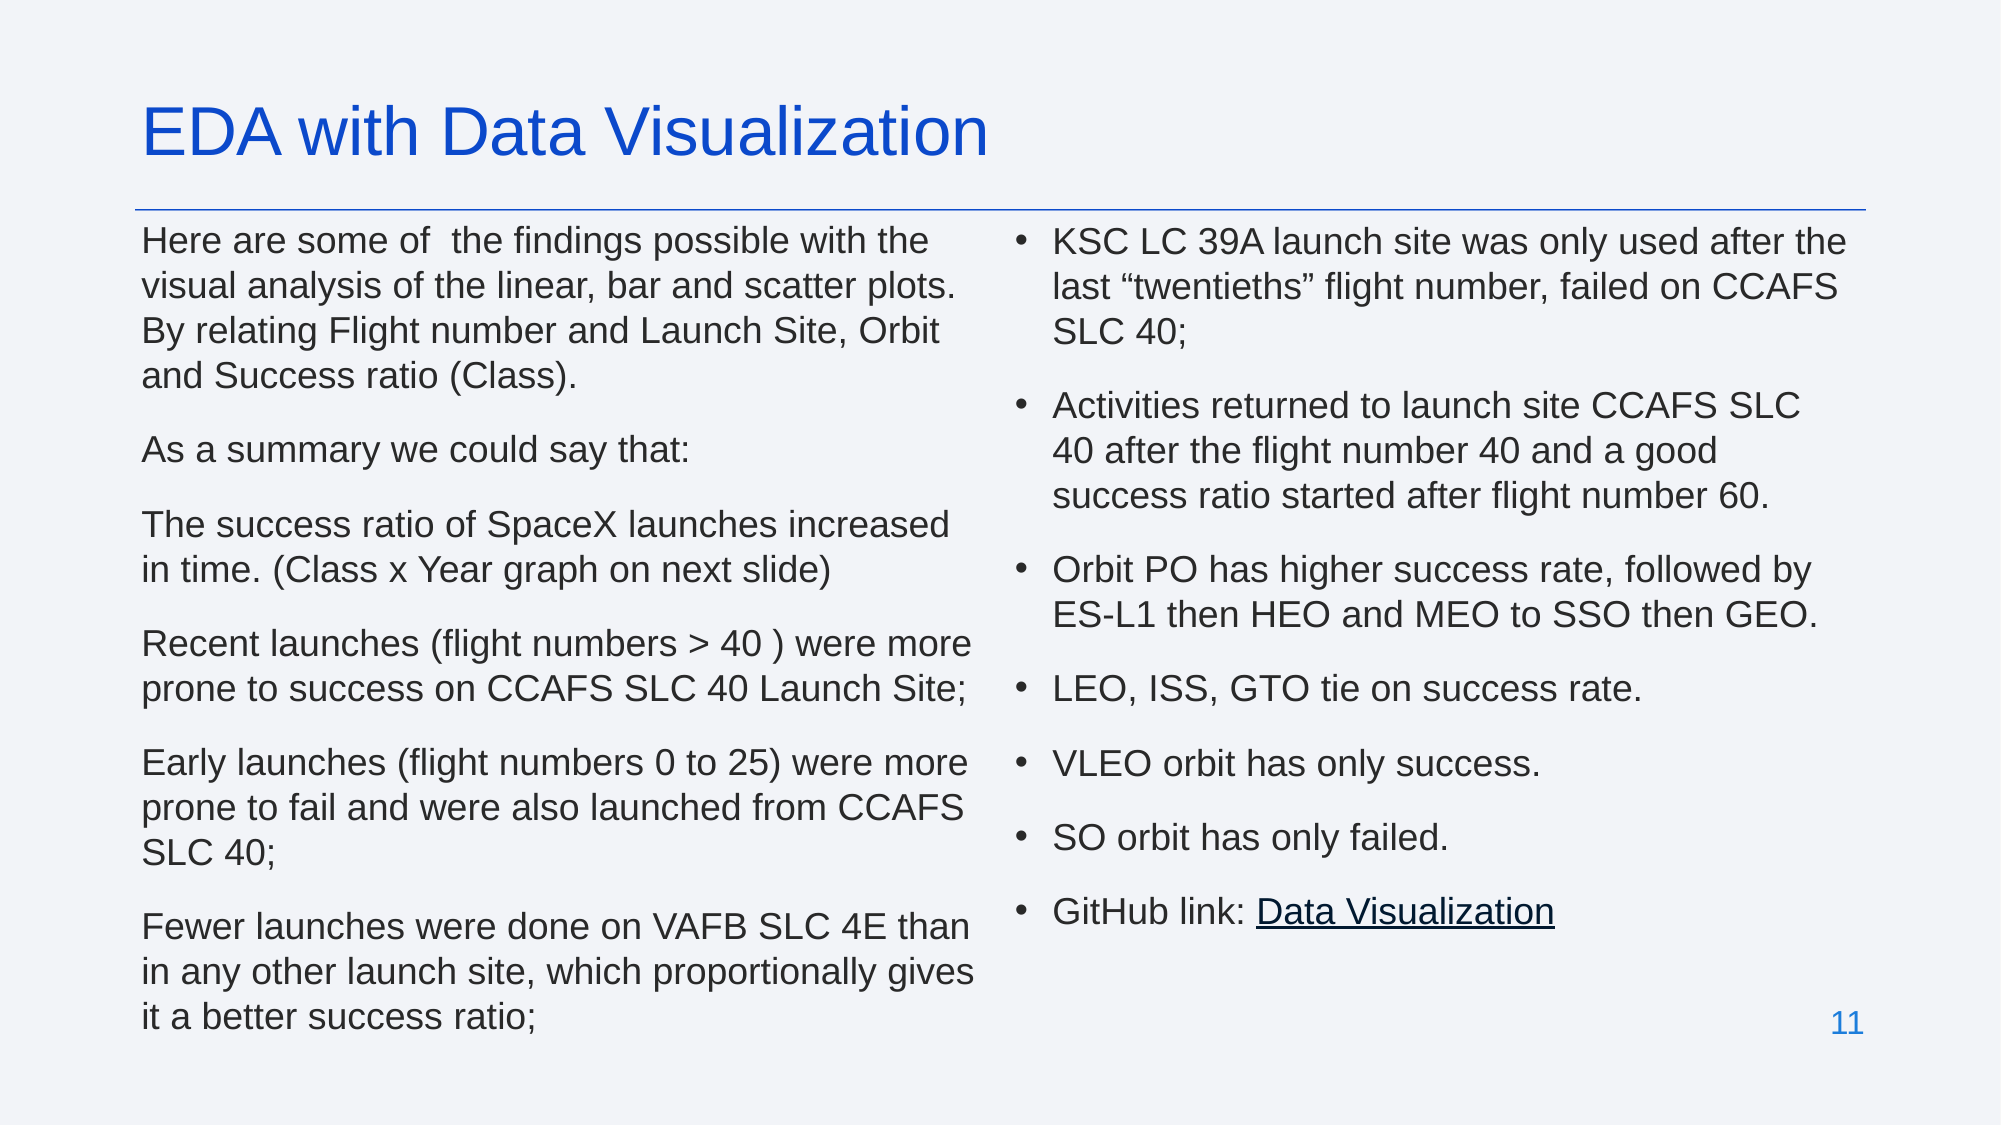

EDA with Data Visualization
Here are some of  the findings possible with the visual analysis of the linear, bar and scatter plots. By relating Flight number and Launch Site, Orbit and Success ratio (Class).
As a summary we could say that:
The success ratio of SpaceX launches increased in time. (Class x Year graph on next slide)
Recent launches (flight numbers > 40 ) were more prone to success on CCAFS SLC 40 Launch Site;
Early launches (flight numbers 0 to 25) were more prone to fail and were also launched from CCAFS SLC 40;
Fewer launches were done on VAFB SLC 4E than in any other launch site, which proportionally gives it a better success ratio;
KSC LC 39A launch site was only used after the last “twentieths” flight number, failed on CCAFS SLC 40;
Activities returned to launch site CCAFS SLC 40 after the flight number 40 and a good success ratio started after flight number 60.
Orbit PO has higher success rate, followed by ES-L1 then HEO and MEO to SSO then GEO.
LEO, ISS, GTO tie on success rate.
VLEO orbit has only success.
SO orbit has only failed.
GitHub link: Data Visualization
11